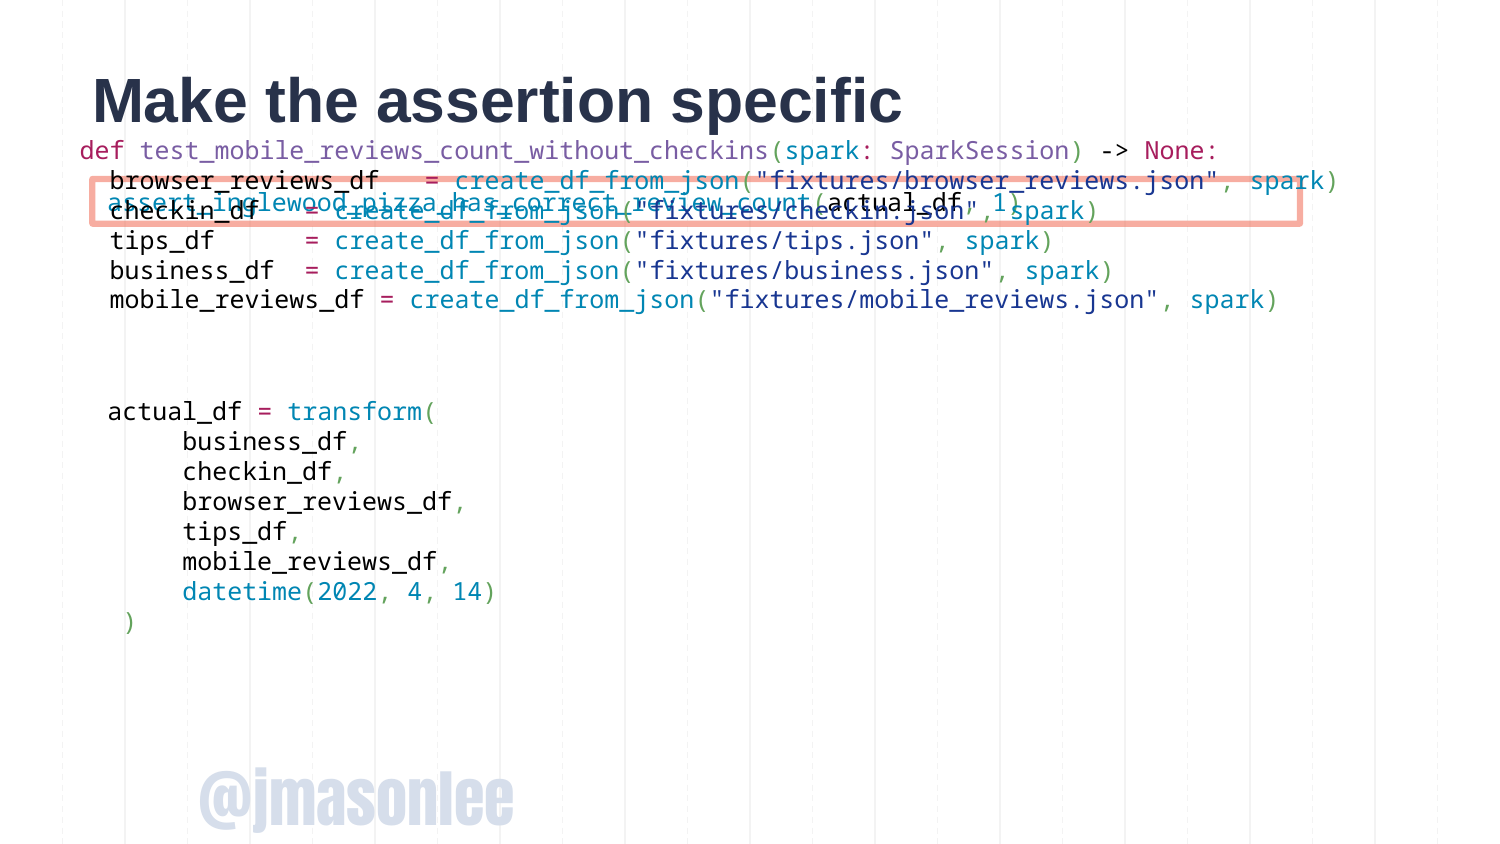

# Make the assertion specific
def test_mobile_reviews_count_without_checkins(spark: SparkSession) -> None:
  browser_reviews_df   = create_df_from_json("fixtures/browser_reviews.json", spark)
  checkin_df   = create_df_from_json("fixtures/checkin.json", spark)
  tips_df      = create_df_from_json("fixtures/tips.json", spark)
  business_df  = create_df_from_json("fixtures/business.json", spark)
  mobile_reviews_df = create_df_from_json("fixtures/mobile_reviews.json", spark)
assert_inglewood_pizza_has_correct_review_count(actual_df, 1)
actual_df = transform(
     business_df,
     checkin_df,
     browser_reviews_df,
     tips_df,
     mobile_reviews_df,
     datetime(2022, 4, 14)
 )
@jmasonlee
76